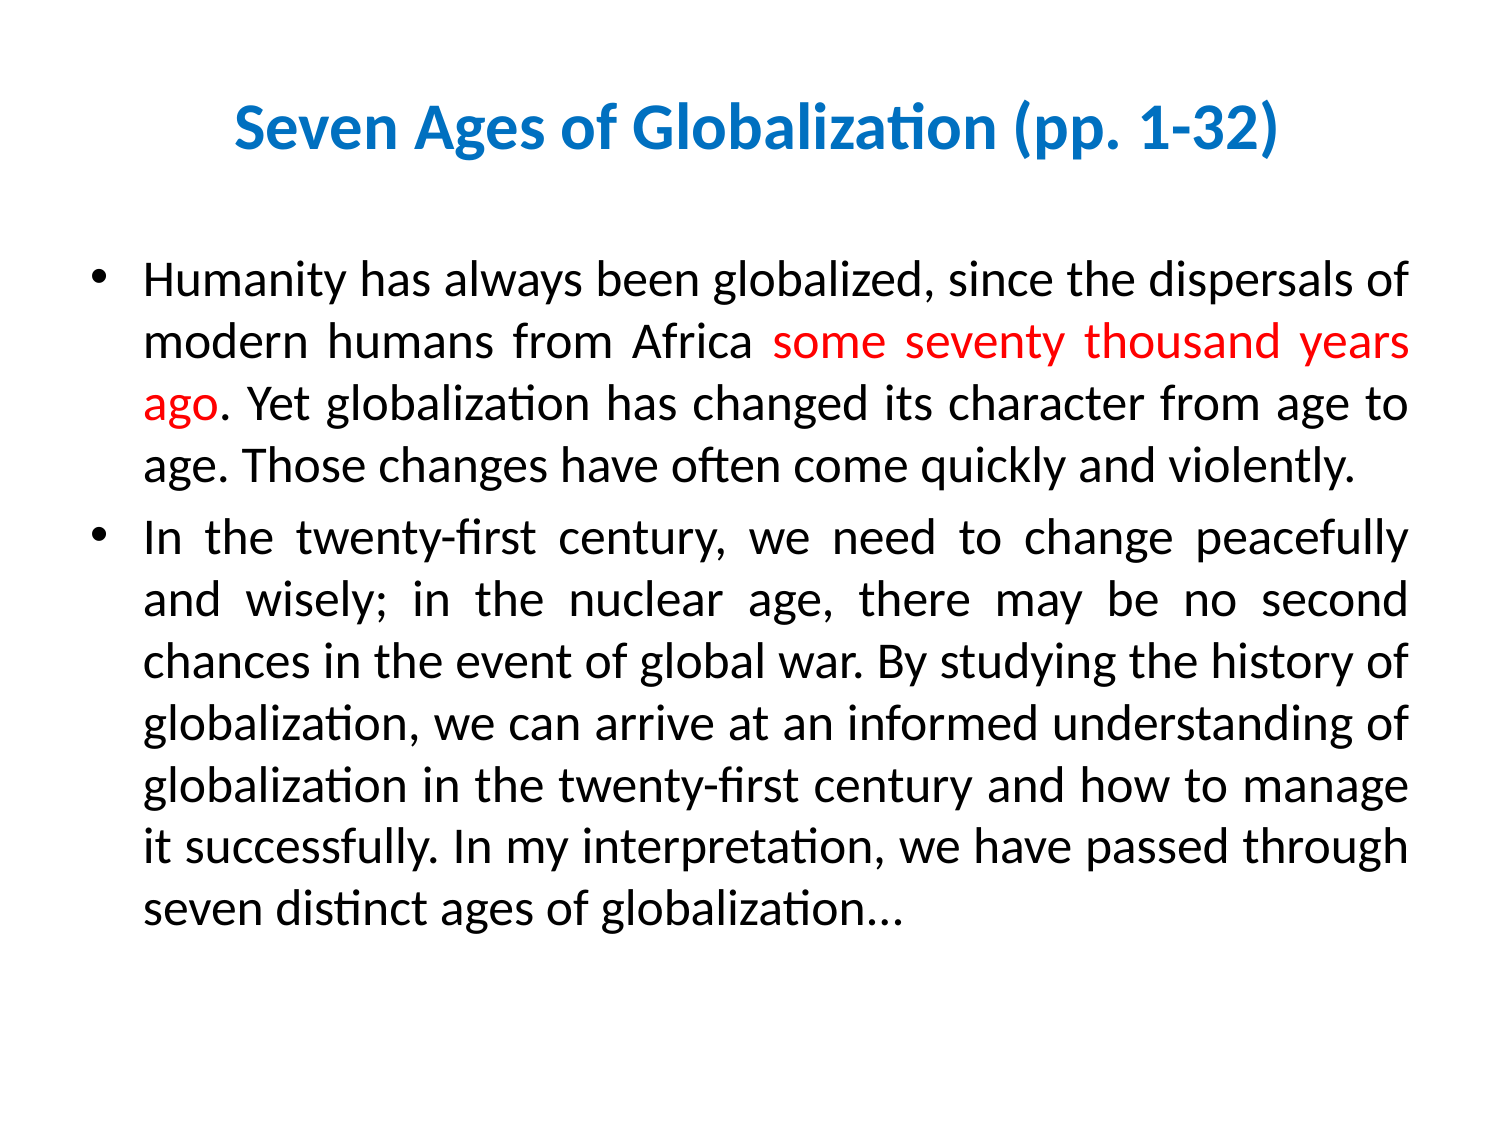

# Seven Ages of Globalization (pp. 1-32)
Humanity has always been globalized, since the dispersals of modern humans from Africa some seventy thousand years ago. Yet globalization has changed its character from age to age. Those changes have often come quickly and violently.
In the twenty-first century, we need to change peacefully and wisely; in the nuclear age, there may be no second chances in the event of global war. By studying the history of globalization, we can arrive at an informed understanding of globalization in the twenty-first century and how to manage it successfully. In my interpretation, we have passed through seven distinct ages of globalization...